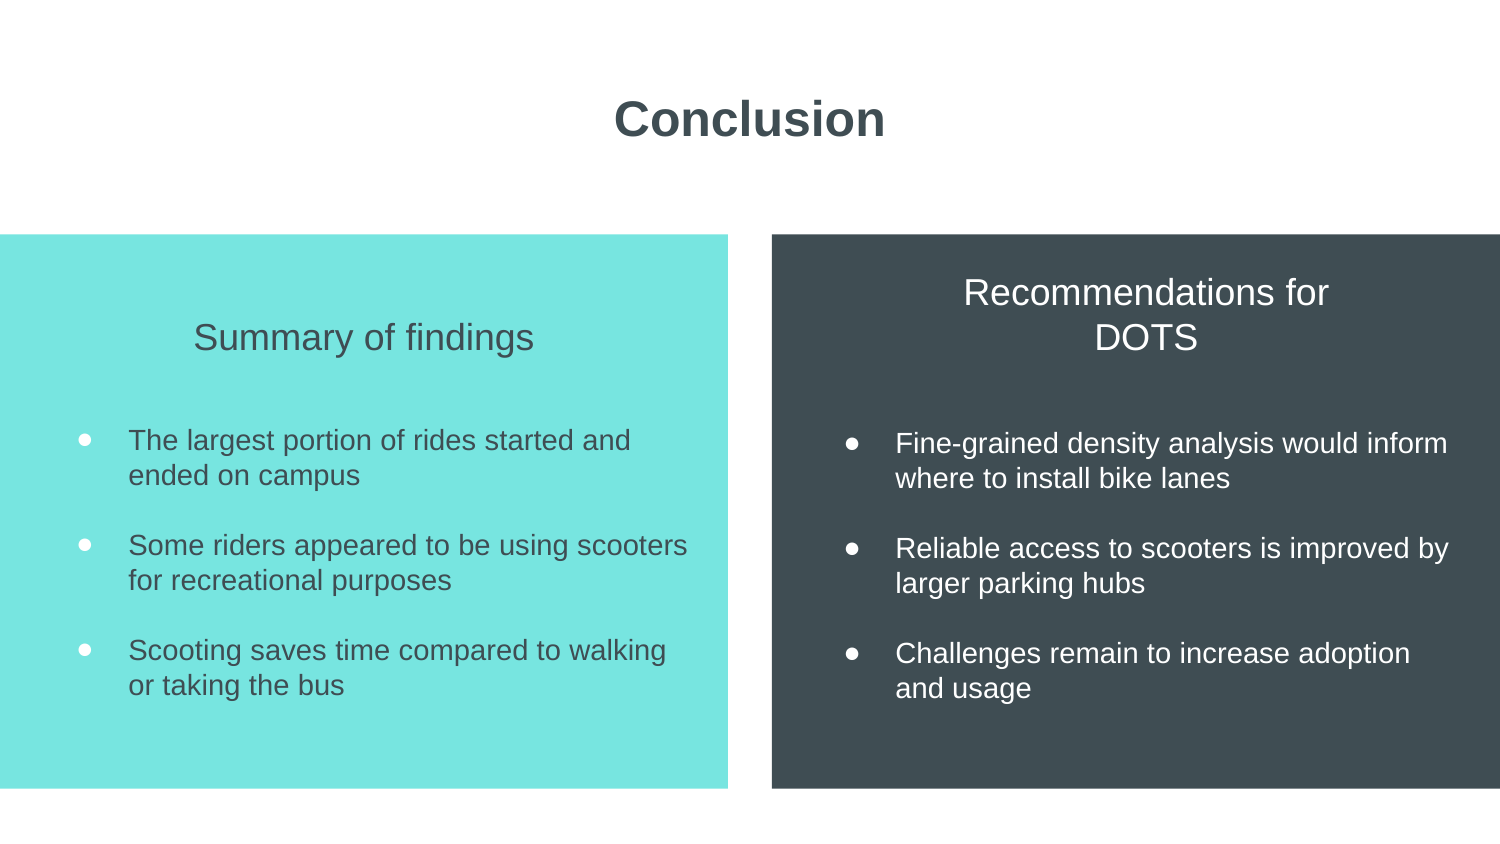

# Conclusion
Summary of findings
Recommendations for DOTS
The largest portion of rides started and ended on campus
Some riders appeared to be using scooters for recreational purposes
Scooting saves time compared to walking or taking the bus
Fine-grained density analysis would inform where to install bike lanes
Reliable access to scooters is improved by larger parking hubs
Challenges remain to increase adoption and usage